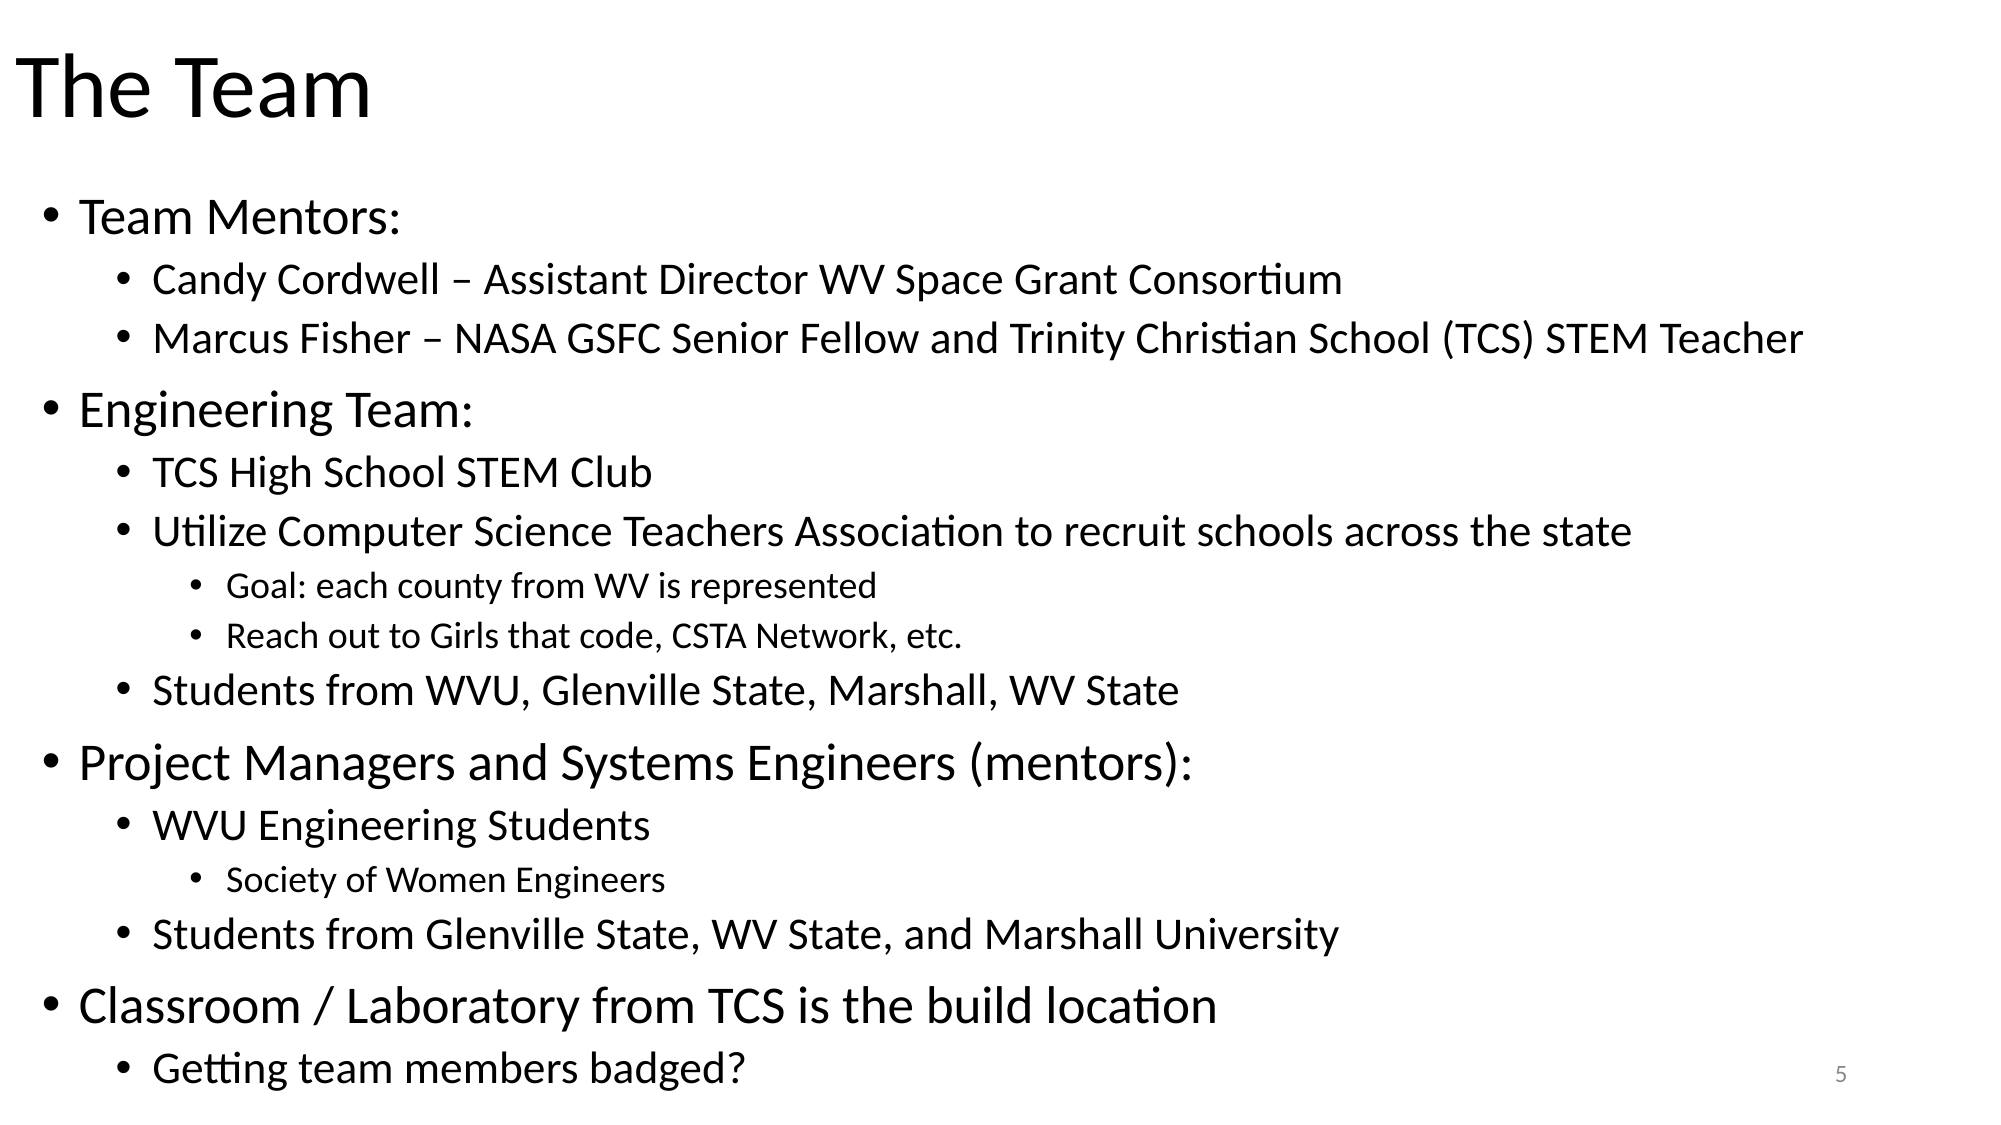

# The Team
Team Mentors:
Candy Cordwell – Assistant Director WV Space Grant Consortium
Marcus Fisher – NASA GSFC Senior Fellow and Trinity Christian School (TCS) STEM Teacher
Engineering Team:
TCS High School STEM Club
Utilize Computer Science Teachers Association to recruit schools across the state
Goal: each county from WV is represented
Reach out to Girls that code, CSTA Network, etc.
Students from WVU, Glenville State, Marshall, WV State
Project Managers and Systems Engineers (mentors):
WVU Engineering Students
Society of Women Engineers
Students from Glenville State, WV State, and Marshall University
Classroom / Laboratory from TCS is the build location
Getting team members badged?
5